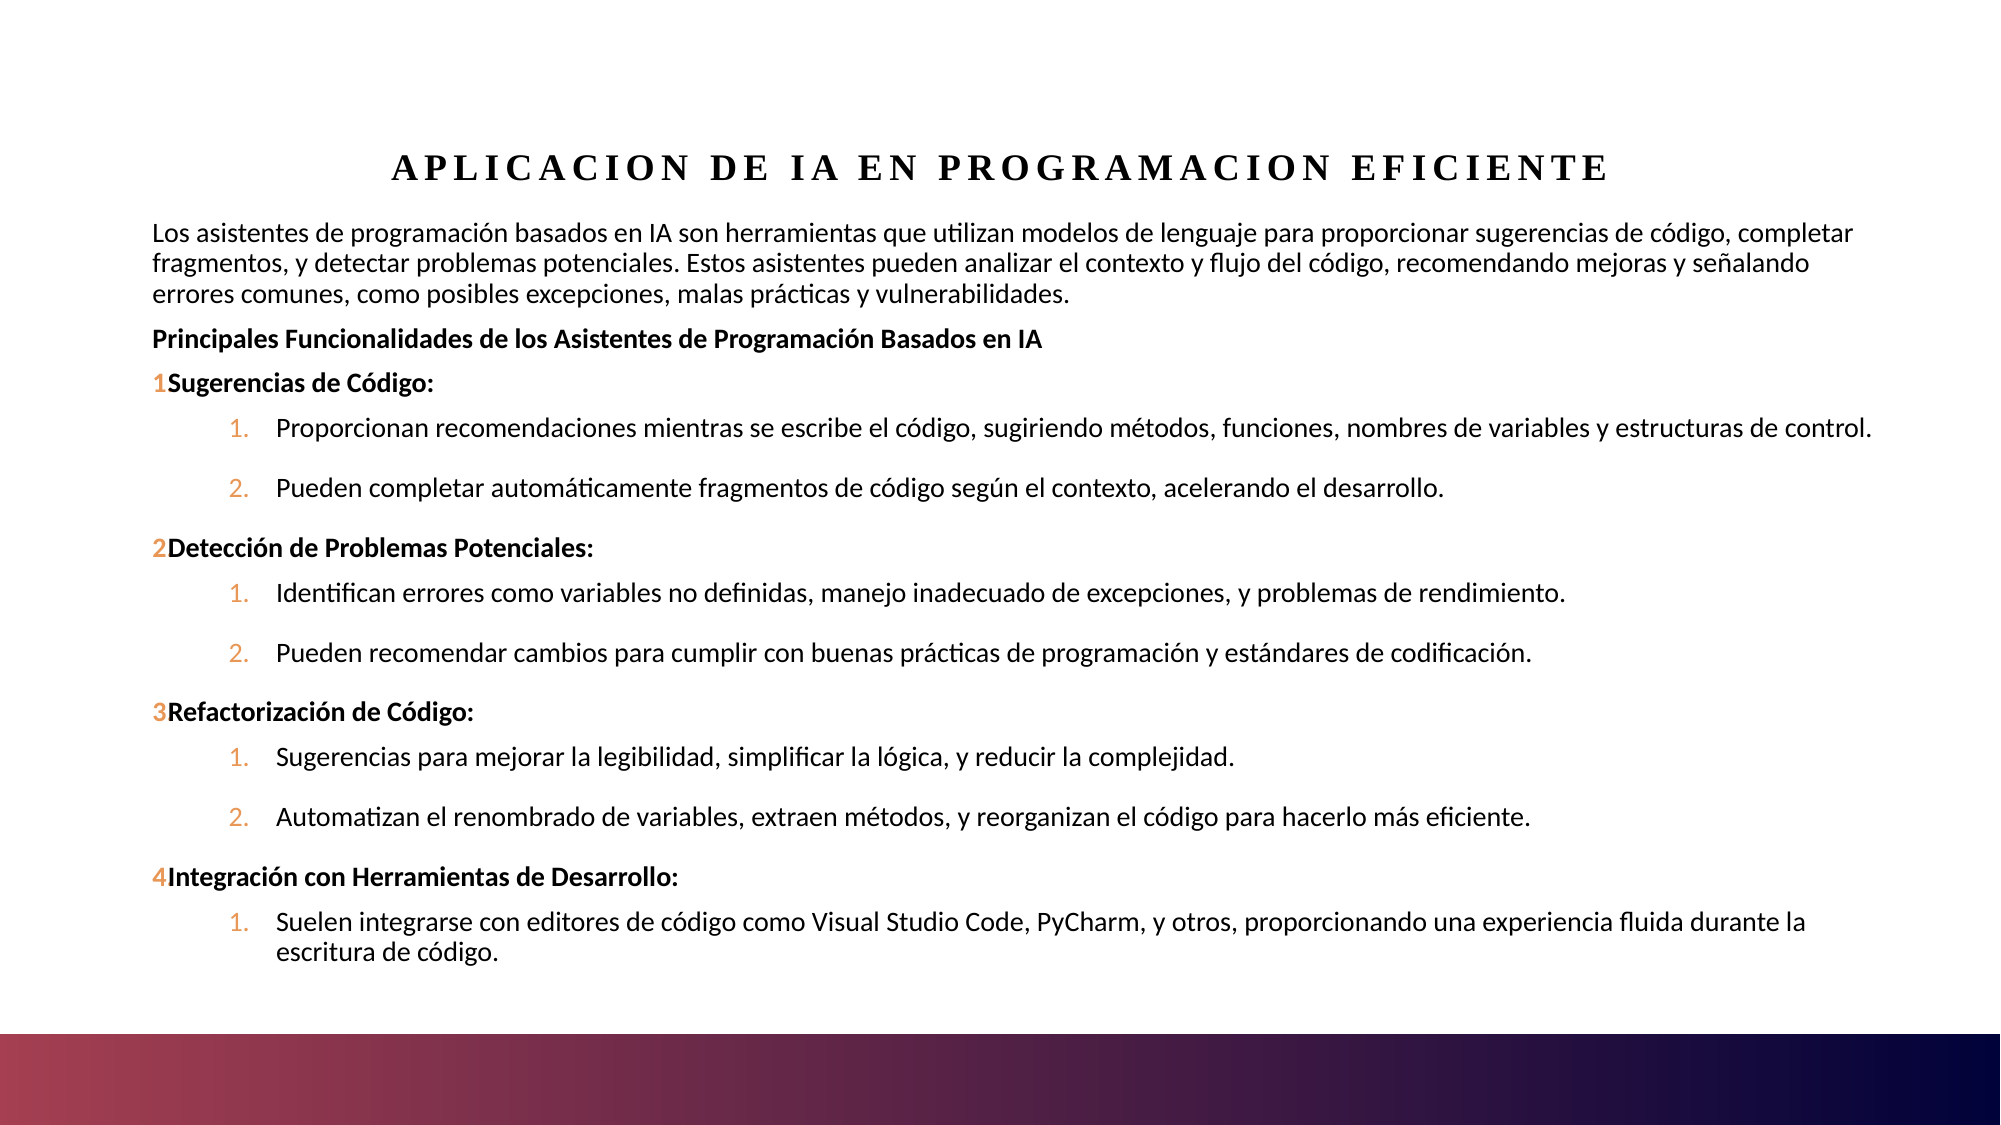

# Aplicacion de IA en programacion eficiente
Los asistentes de programación basados en IA son herramientas que utilizan modelos de lenguaje para proporcionar sugerencias de código, completar fragmentos, y detectar problemas potenciales. Estos asistentes pueden analizar el contexto y flujo del código, recomendando mejoras y señalando errores comunes, como posibles excepciones, malas prácticas y vulnerabilidades.
Principales Funcionalidades de los Asistentes de Programación Basados en IA
Sugerencias de Código:
Proporcionan recomendaciones mientras se escribe el código, sugiriendo métodos, funciones, nombres de variables y estructuras de control.
Pueden completar automáticamente fragmentos de código según el contexto, acelerando el desarrollo.
Detección de Problemas Potenciales:
Identifican errores como variables no definidas, manejo inadecuado de excepciones, y problemas de rendimiento.
Pueden recomendar cambios para cumplir con buenas prácticas de programación y estándares de codificación.
Refactorización de Código:
Sugerencias para mejorar la legibilidad, simplificar la lógica, y reducir la complejidad.
Automatizan el renombrado de variables, extraen métodos, y reorganizan el código para hacerlo más eficiente.
Integración con Herramientas de Desarrollo:
Suelen integrarse con editores de código como Visual Studio Code, PyCharm, y otros, proporcionando una experiencia fluida durante la escritura de código.